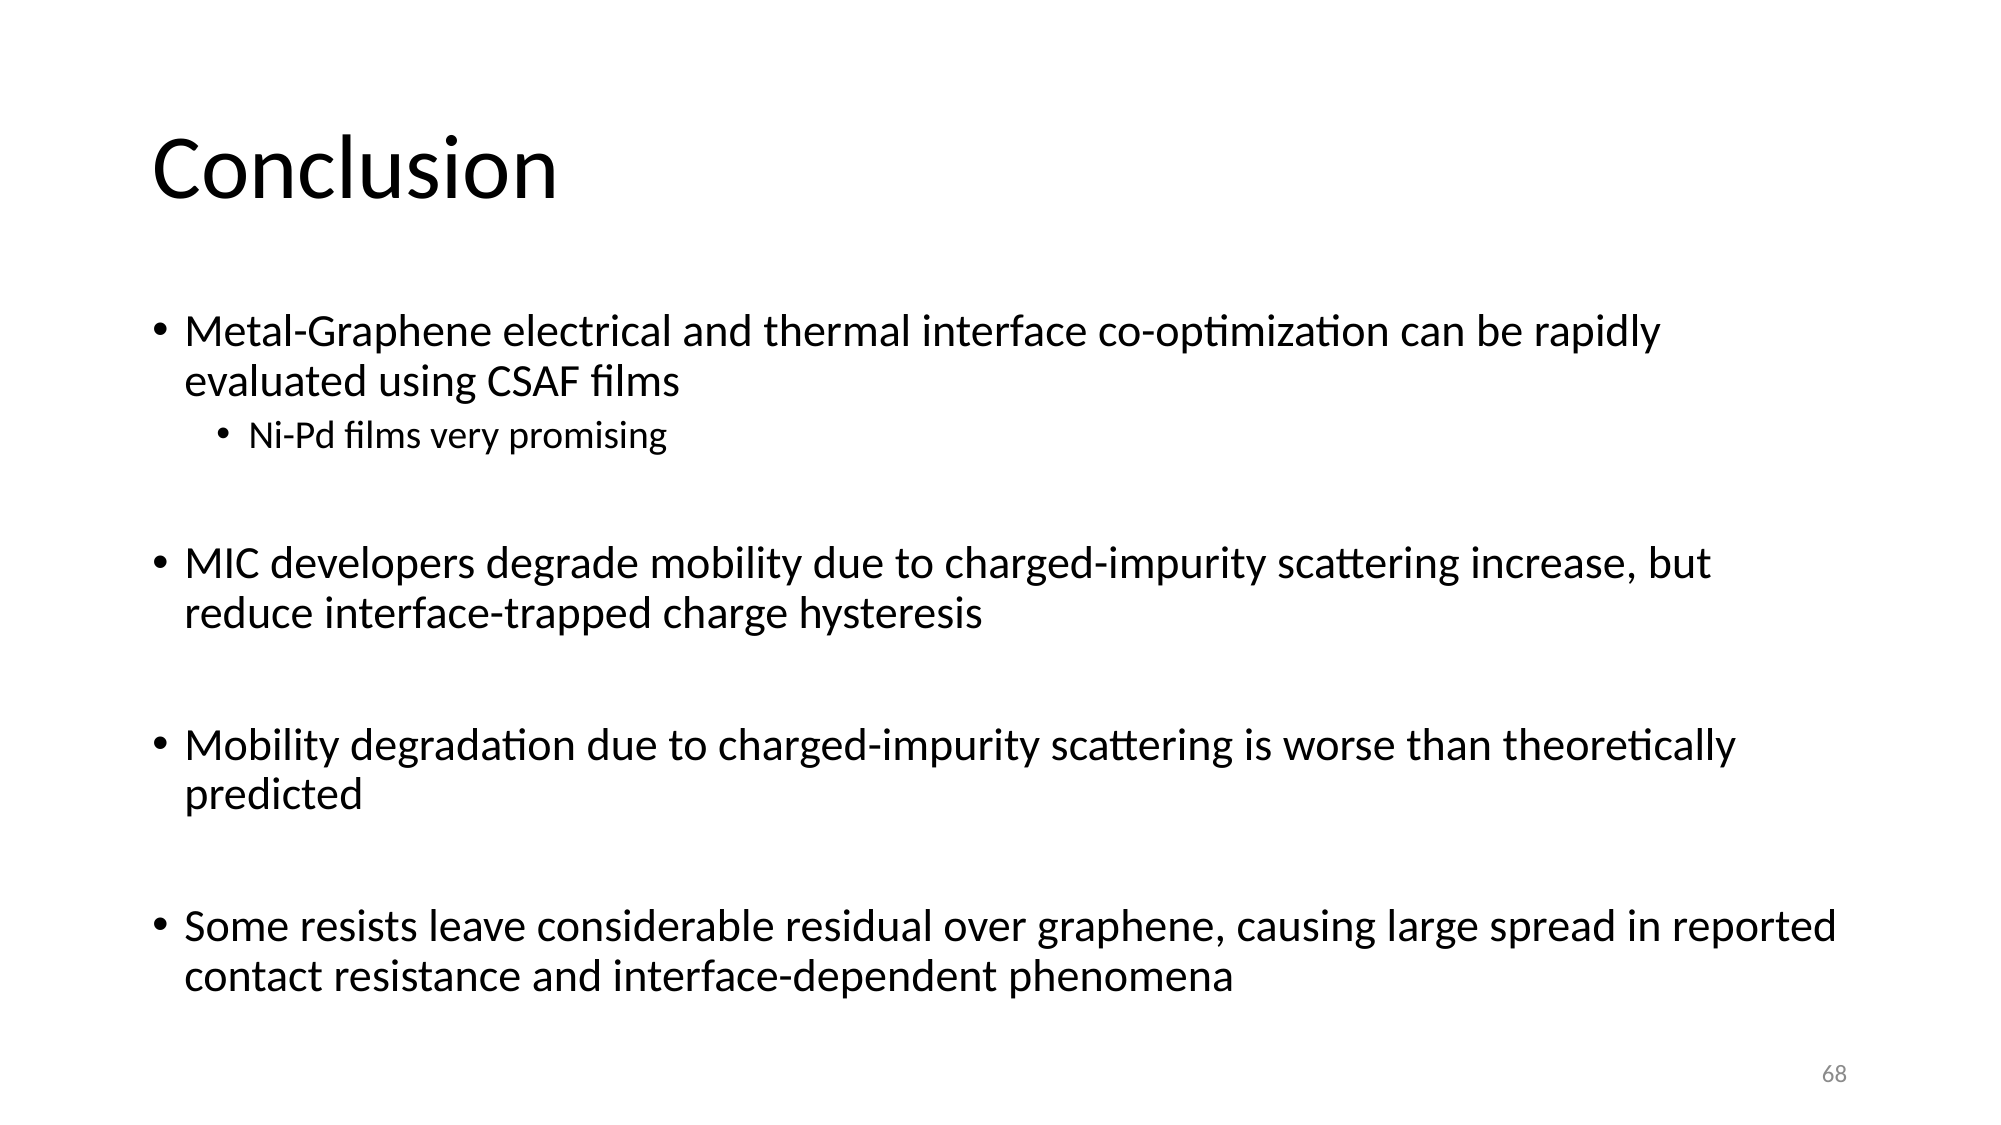

# Conclusion
Metal-Graphene electrical and thermal interface co-optimization can be rapidly evaluated using CSAF films
Ni-Pd films very promising

MIC developers degrade mobility due to charged-impurity scattering increase, but reduce interface-trapped charge hysteresis

Mobility degradation due to charged-impurity scattering is worse than theoretically predicted

Some resists leave considerable residual over graphene, causing large spread in reported contact resistance and interface-dependent phenomena
68